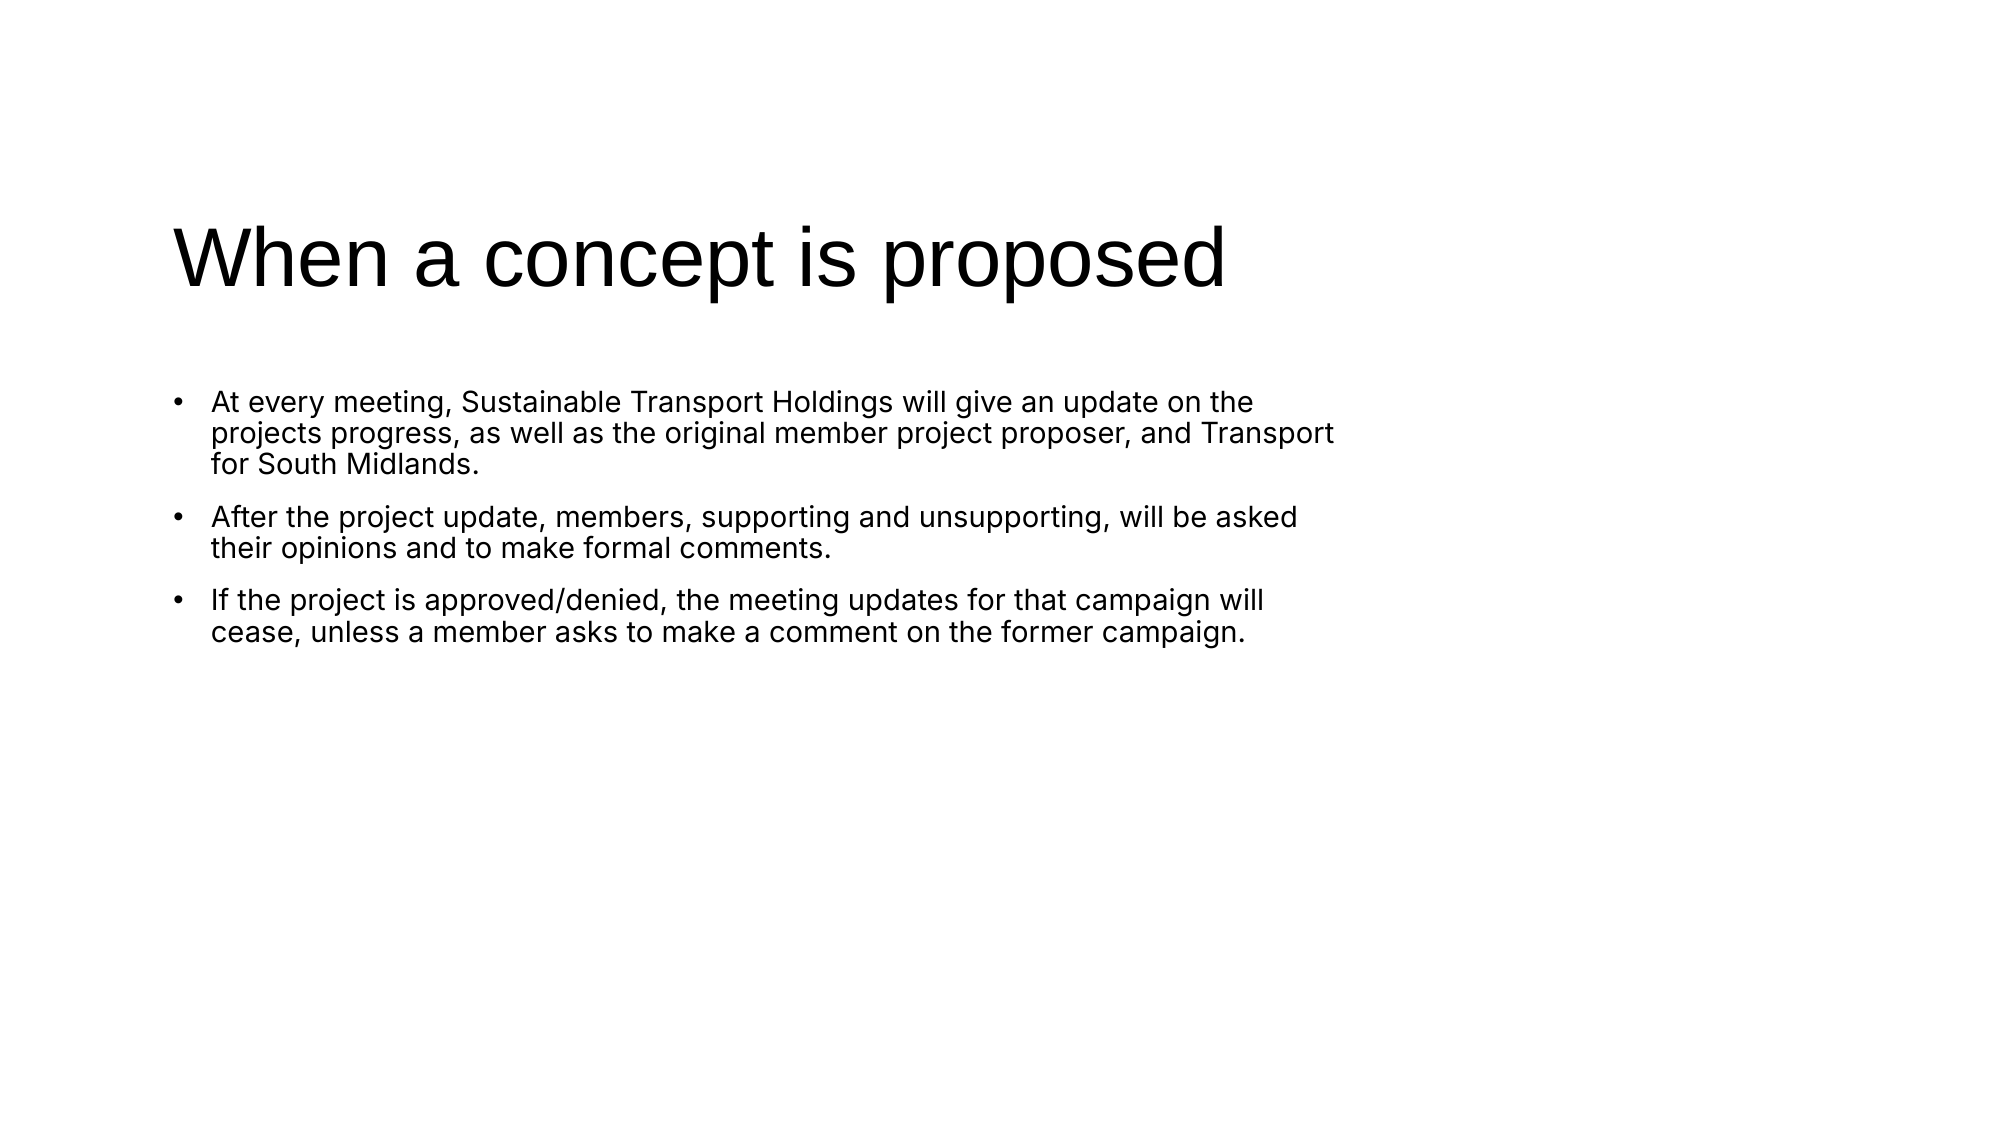

# When a concept is proposed
At every meeting, Sustainable Transport Holdings will give an update on the projects progress, as well as the original member project proposer, and Transport for South Midlands.
After the project update, members, supporting and unsupporting, will be asked their opinions and to make formal comments.
If the project is approved/denied, the meeting updates for that campaign will cease, unless a member asks to make a comment on the former campaign.